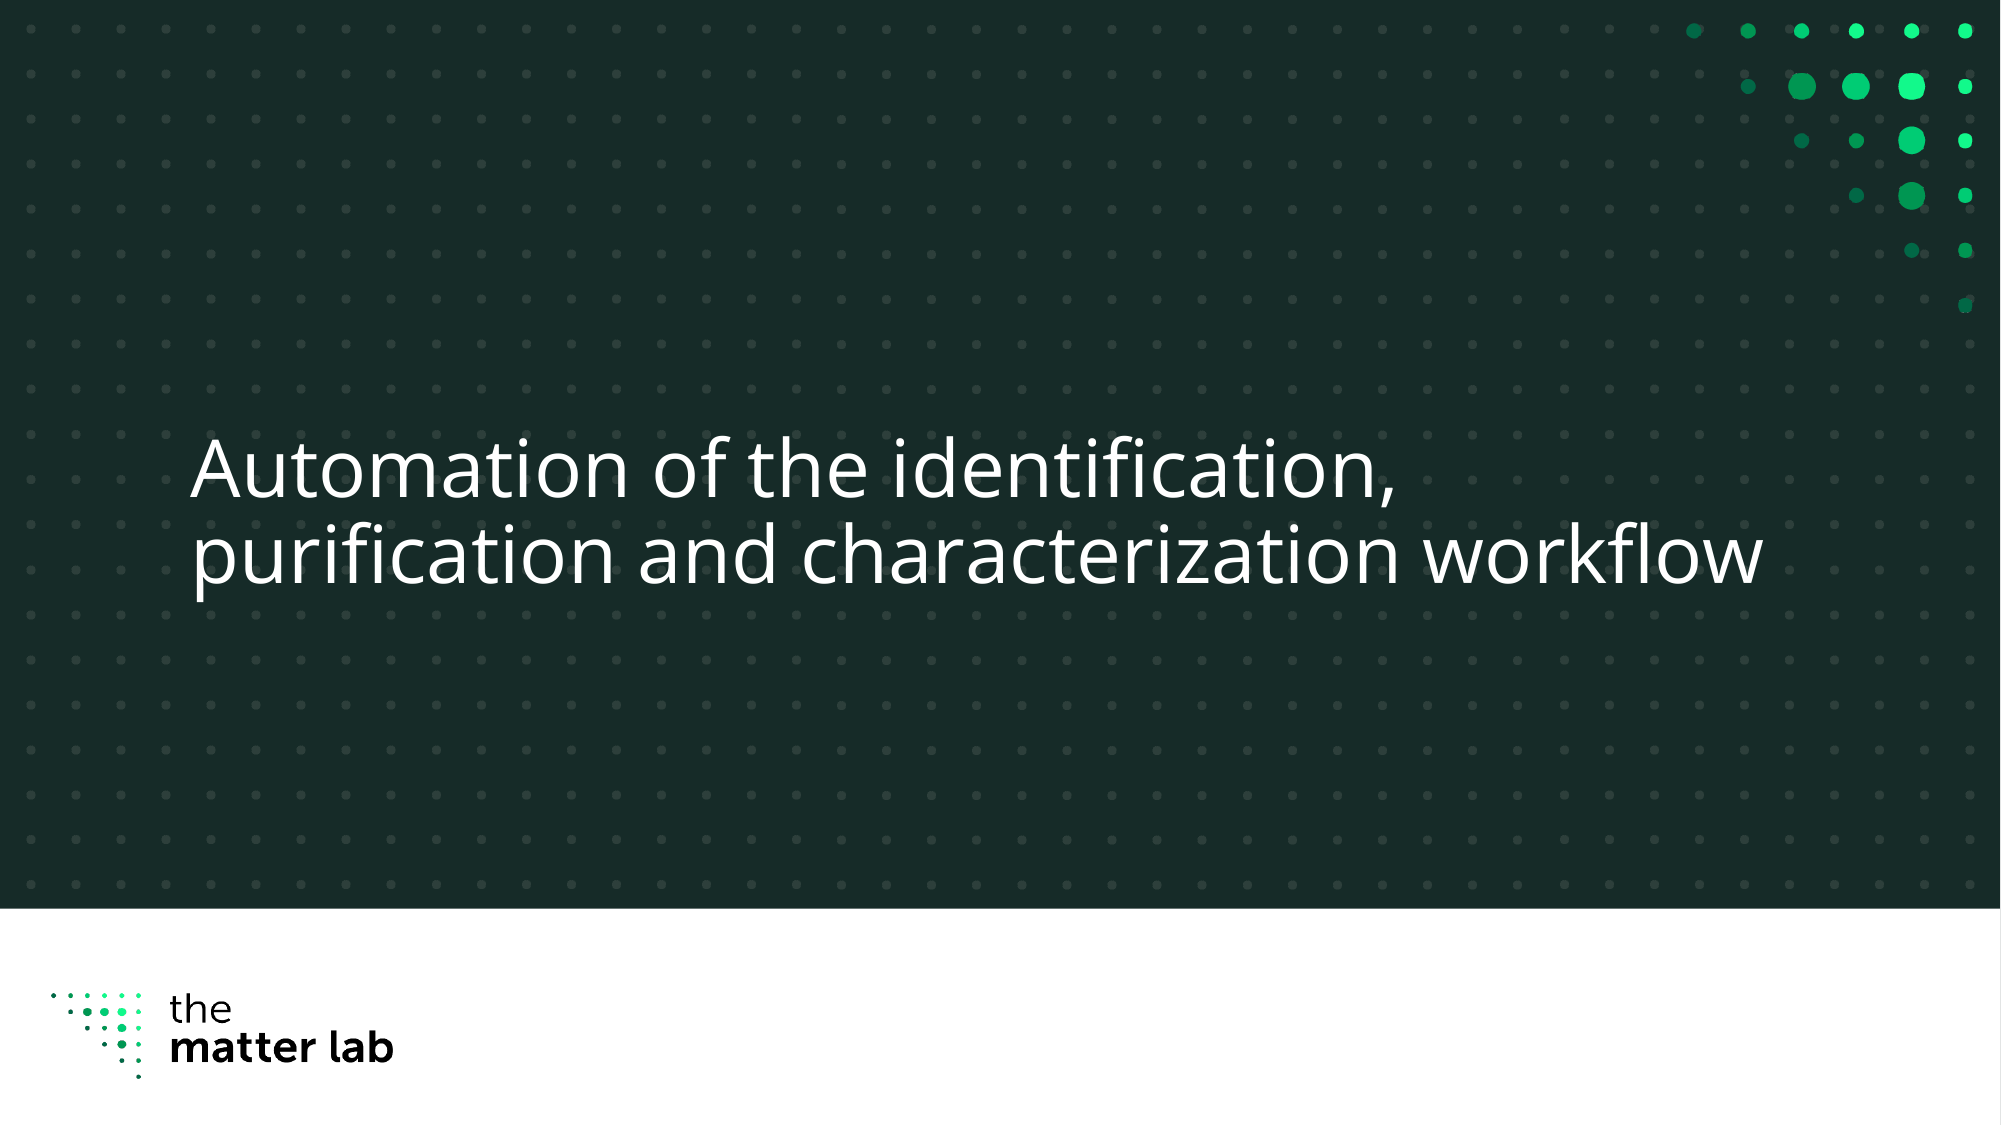

Automation of the identification, purification and characterization workflow